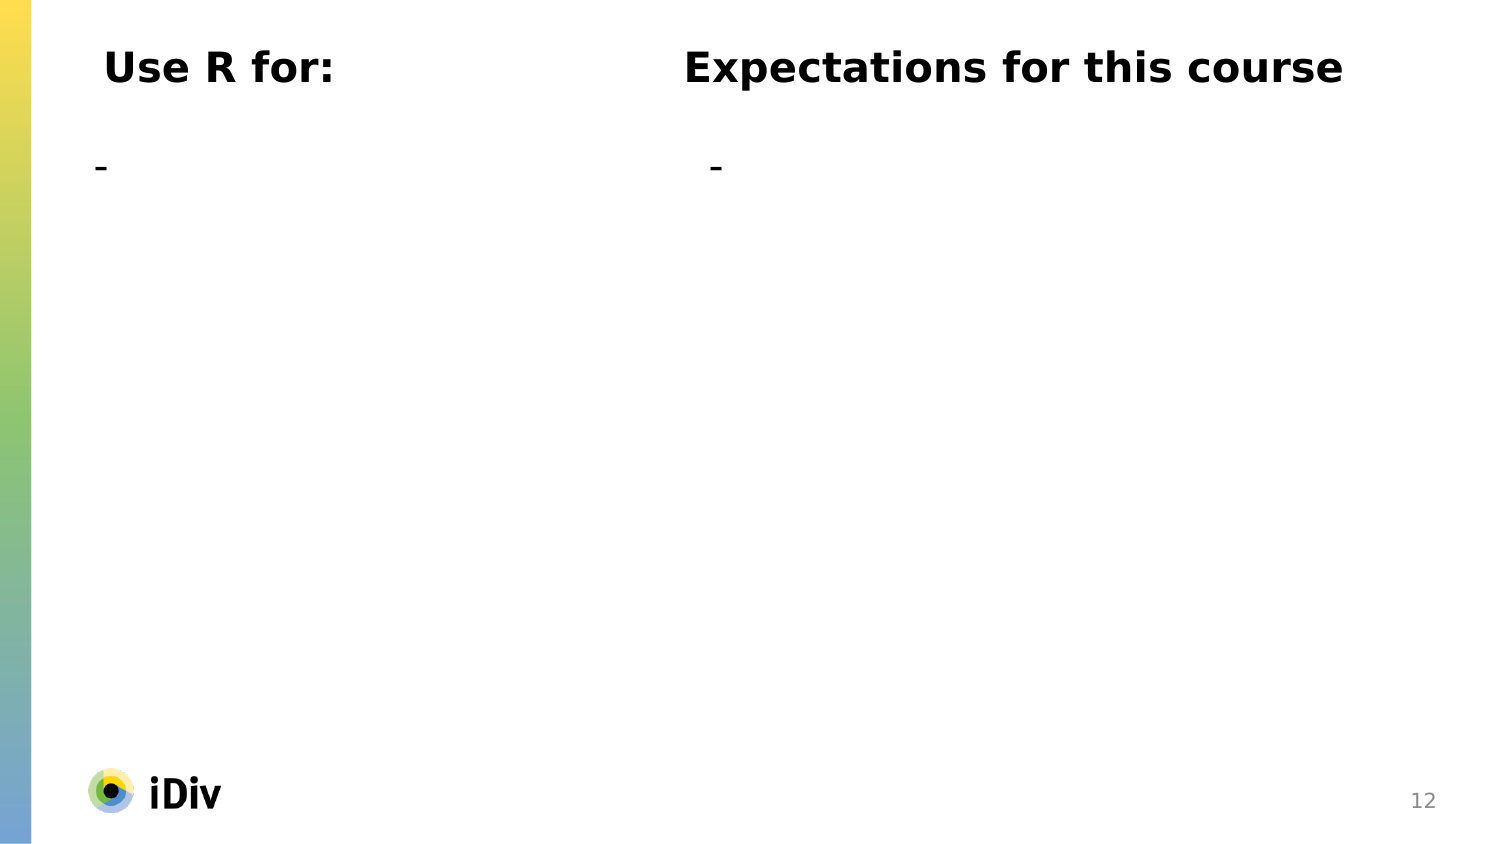

Use R for:
Expectations for this course
-
-
12